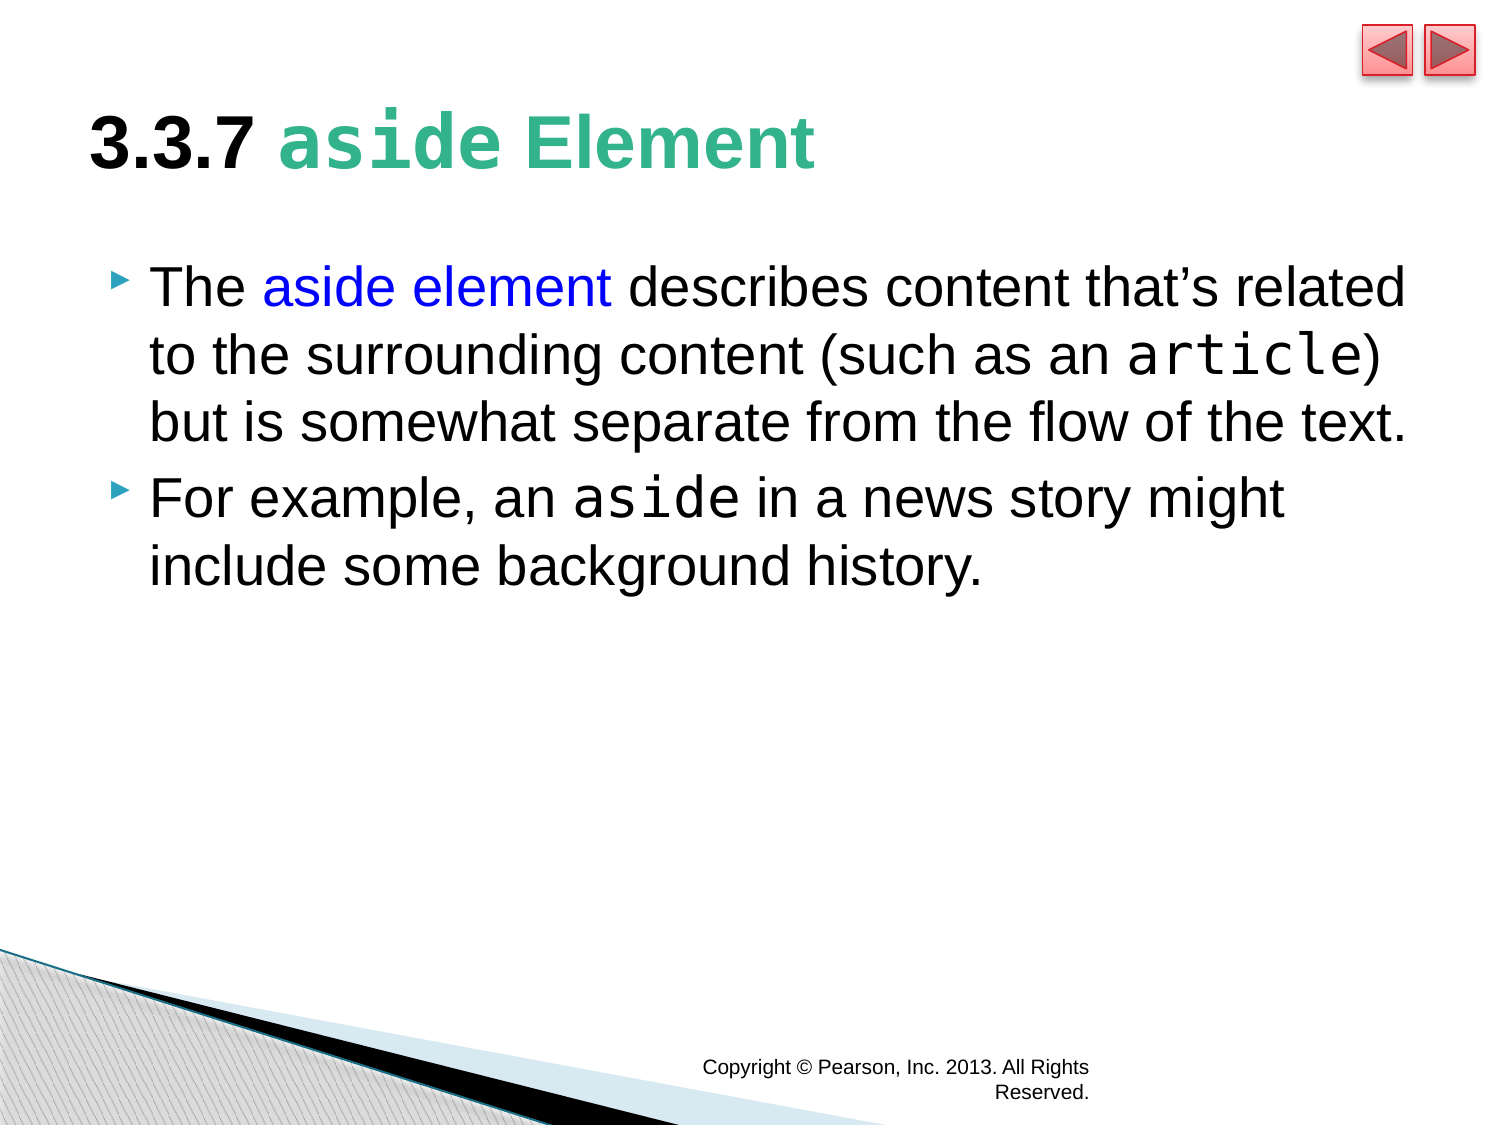

# 3.3.7 aside Element
The aside element describes content that’s related to the surrounding content (such as an article) but is somewhat separate from the flow of the text.
For example, an aside in a news story might include some background history.
Copyright © Pearson, Inc. 2013. All Rights Reserved.